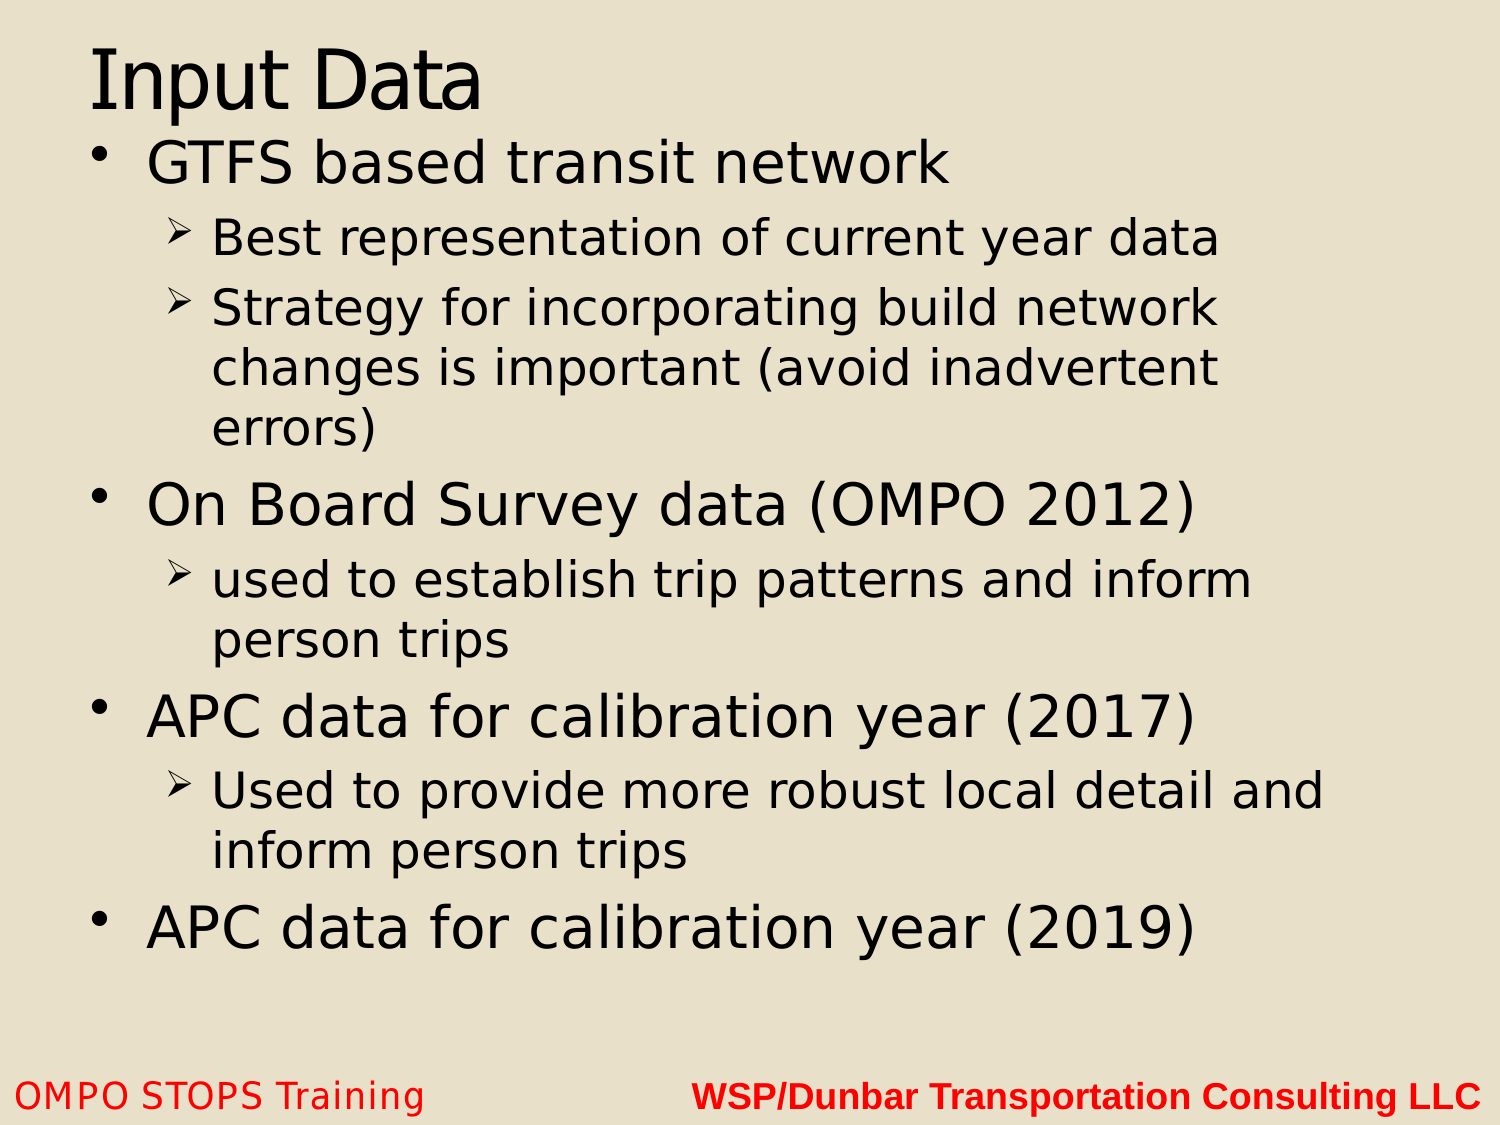

# Input Data
GTFS based transit network
Best representation of current year data
Strategy for incorporating build network changes is important (avoid inadvertent errors)
On Board Survey data (OMPO 2012)
used to establish trip patterns and inform person trips
APC data for calibration year (2017)
Used to provide more robust local detail and inform person trips
APC data for calibration year (2019)
OMPO STOPS Training                        WSP/Dunbar Transportation Consulting LLC